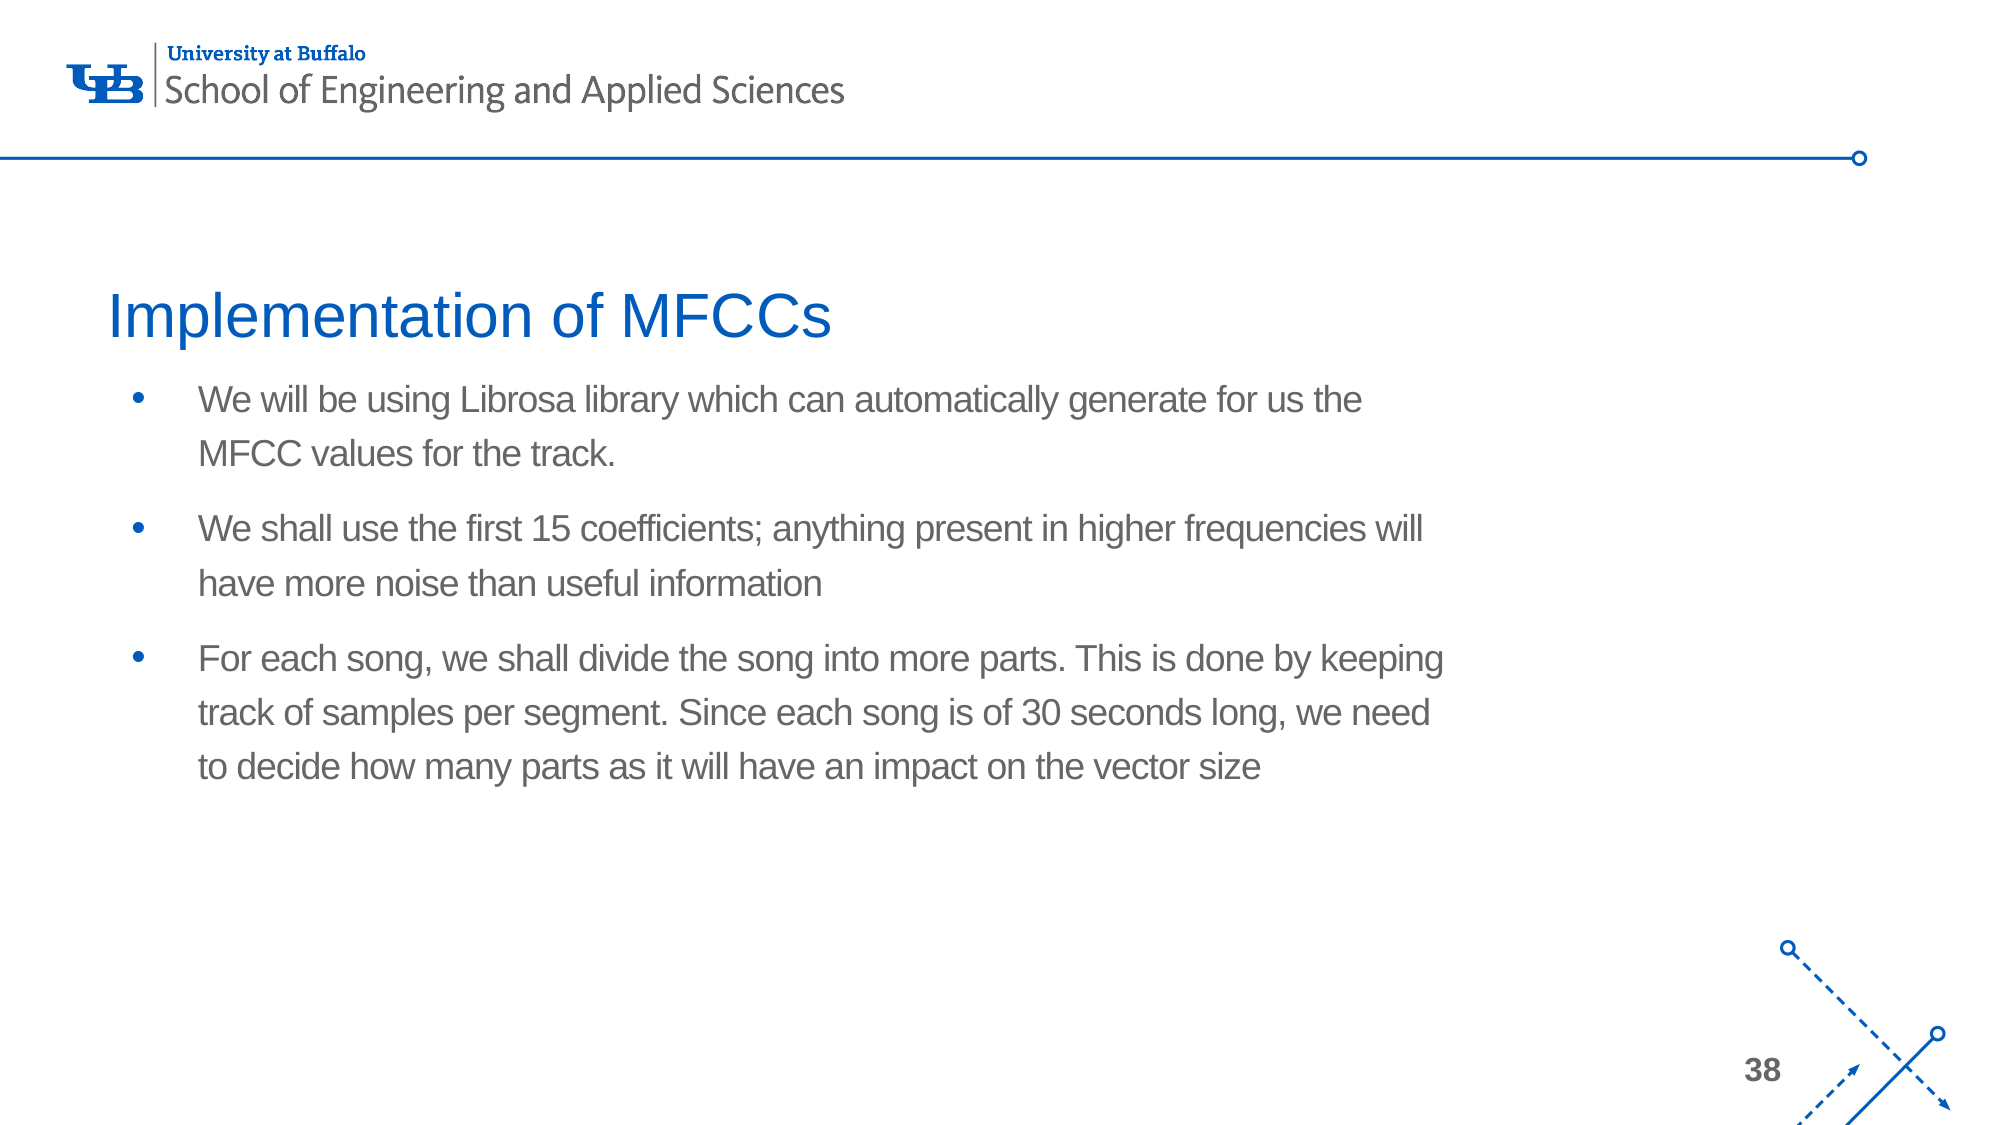

# Implementation of MFCCs
We will be using Librosa library which can automatically generate for us the MFCC values for the track.
We shall use the first 15 coefficients; anything present in higher frequencies will have more noise than useful information
For each song, we shall divide the song into more parts. This is done by keeping track of samples per segment. Since each song is of 30 seconds long, we need to decide how many parts as it will have an impact on the vector size